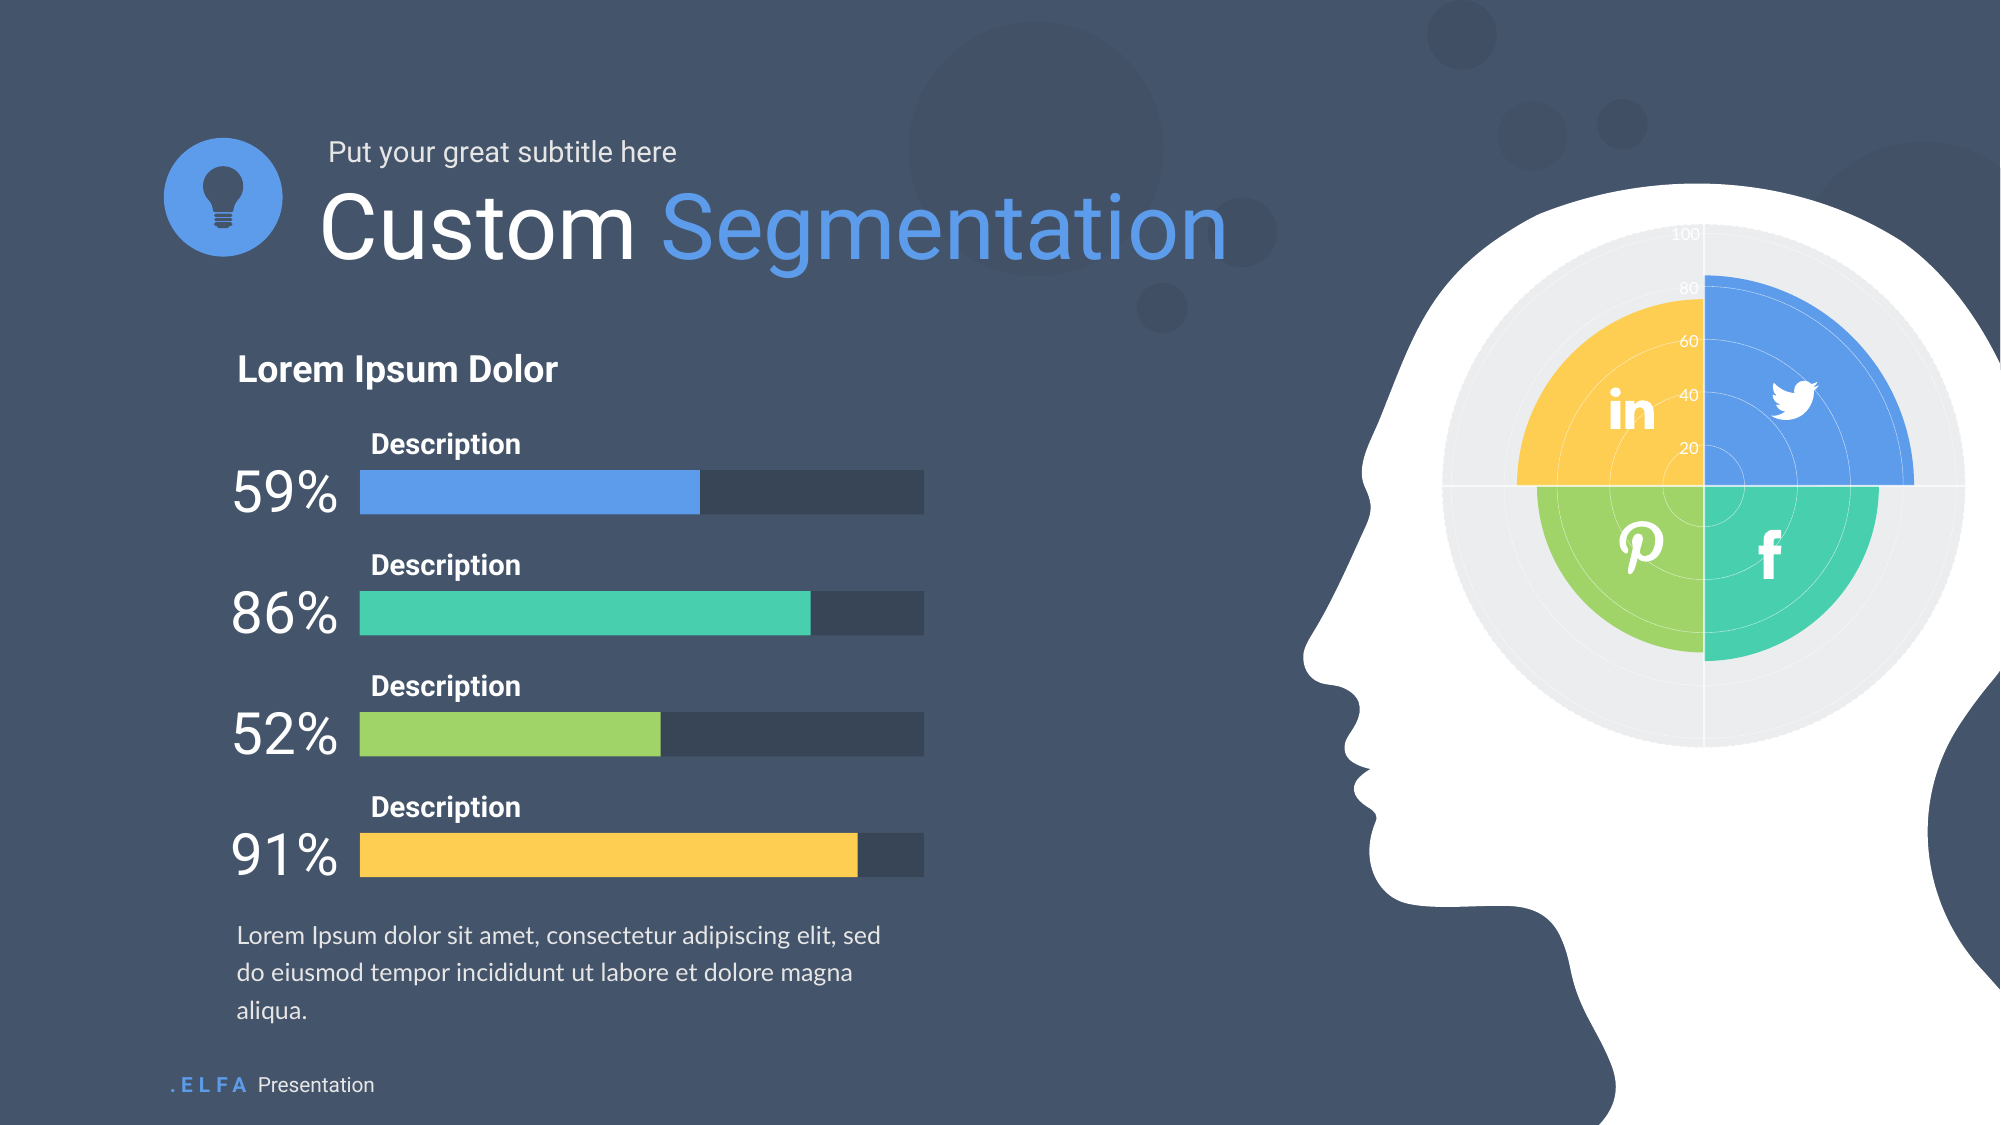

Put your great subtitle here

Custom Segmentation

100

80
60
40
20

Lorem Ipsum Dolor

Description
59%

Description
86%

Description
52%

Description
91%

Lorem Ipsum dolor sit amet, consectetur adipiscing elit, sed do eiusmod tempor incididunt ut labore et dolore magna aliqua.